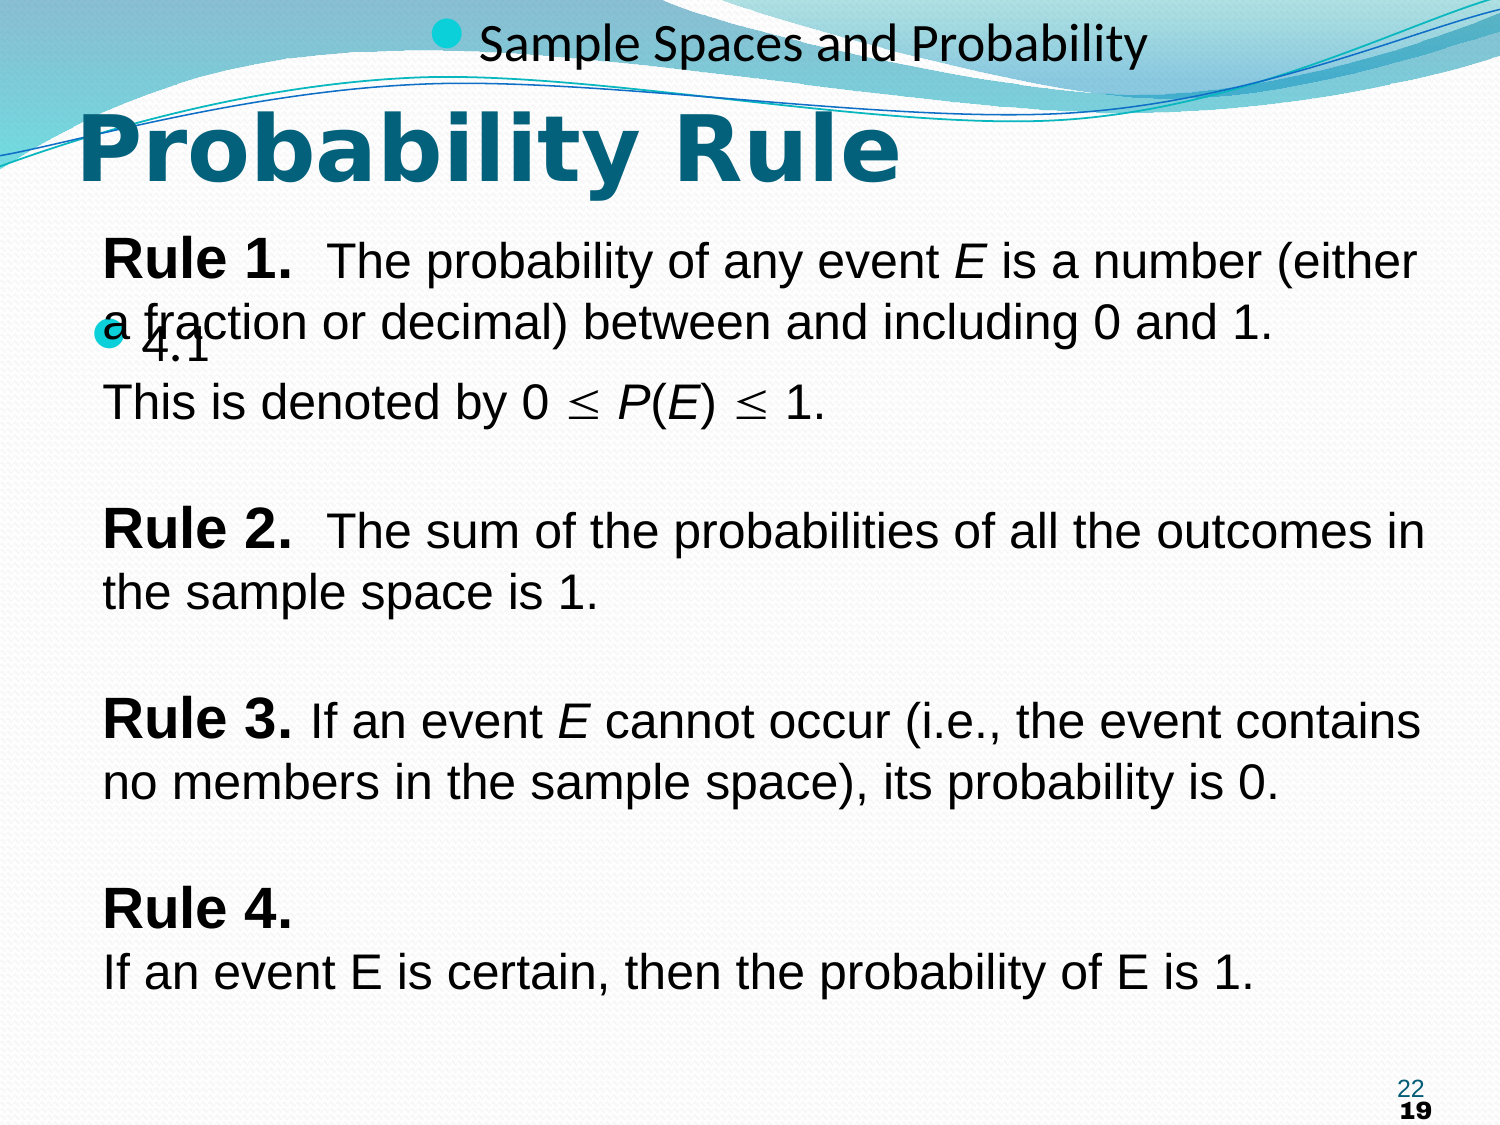

Sample Spaces and Probability
# Probability Rule
Rule 1.  The probability of any event E is a number (either a fraction or decimal) between and including 0 and 1.

This is denoted by 0 ≤ P(E) ≤ 1.

Rule 2.  The sum of the probabilities of all the outcomes in the sample space is 1.

Rule 3. If an event E cannot occur (i.e., the event contains no members in the sample space), its probability is 0.

Rule 4.
If an event E is certain, then the probability of E is 1.
4.1
22
19